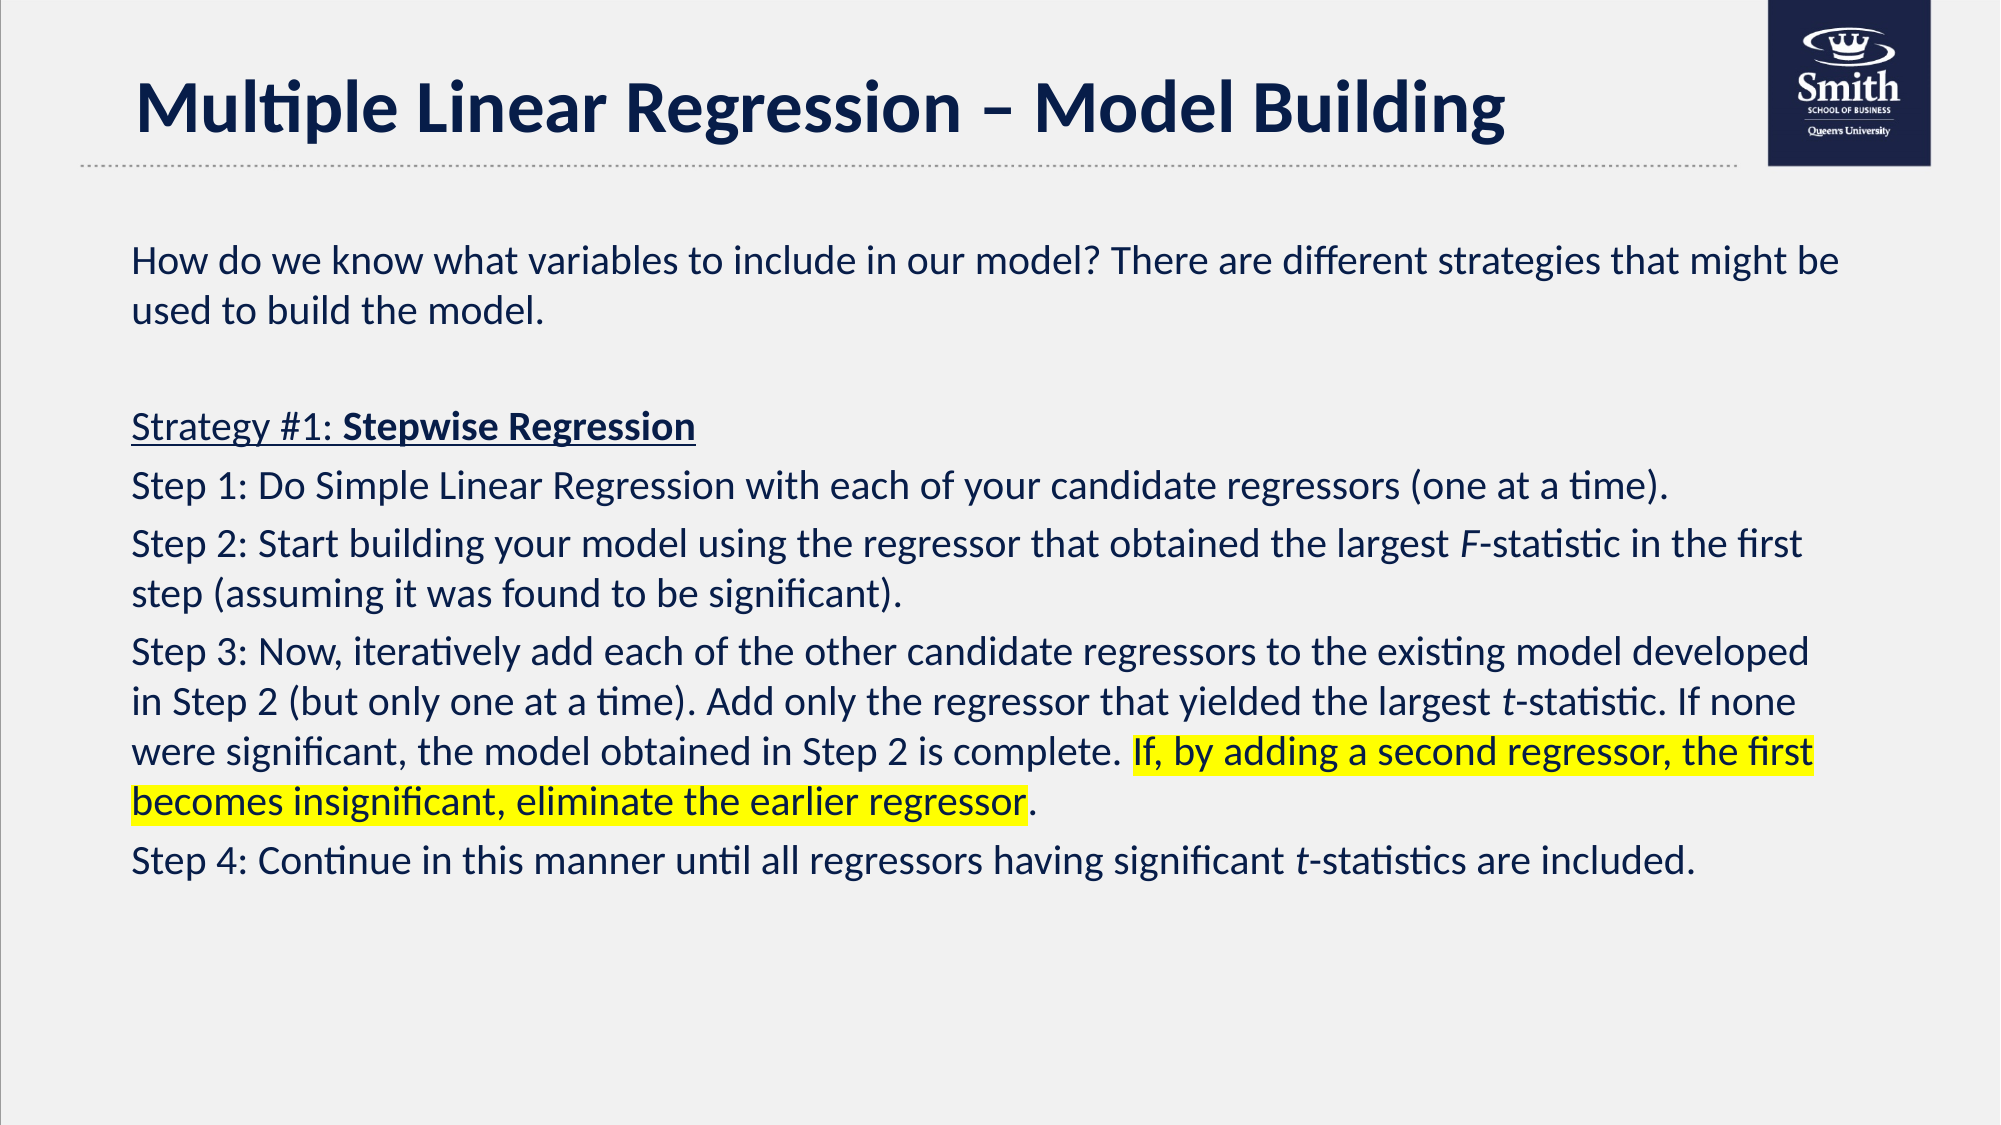

Multiple Linear Regression – Model Building

How do we know what variables to include in our model? There are different strategies that might be used to build the model.

Strategy #1: Stepwise Regression
Step 1: Do Simple Linear Regression with each of your candidate regressors (one at a time).
Step 2: Start building your model using the regressor that obtained the largest F-statistic in the first step (assuming it was found to be significant).
Step 3: Now, iteratively add each of the other candidate regressors to the existing model developed in Step 2 (but only one at a time). Add only the regressor that yielded the largest t-statistic. If none were significant, the model obtained in Step 2 is complete. If, by adding a second regressor, the first becomes insignificant, eliminate the earlier regressor.
Step 4: Continue in this manner until all regressors having significant t-statistics are included.